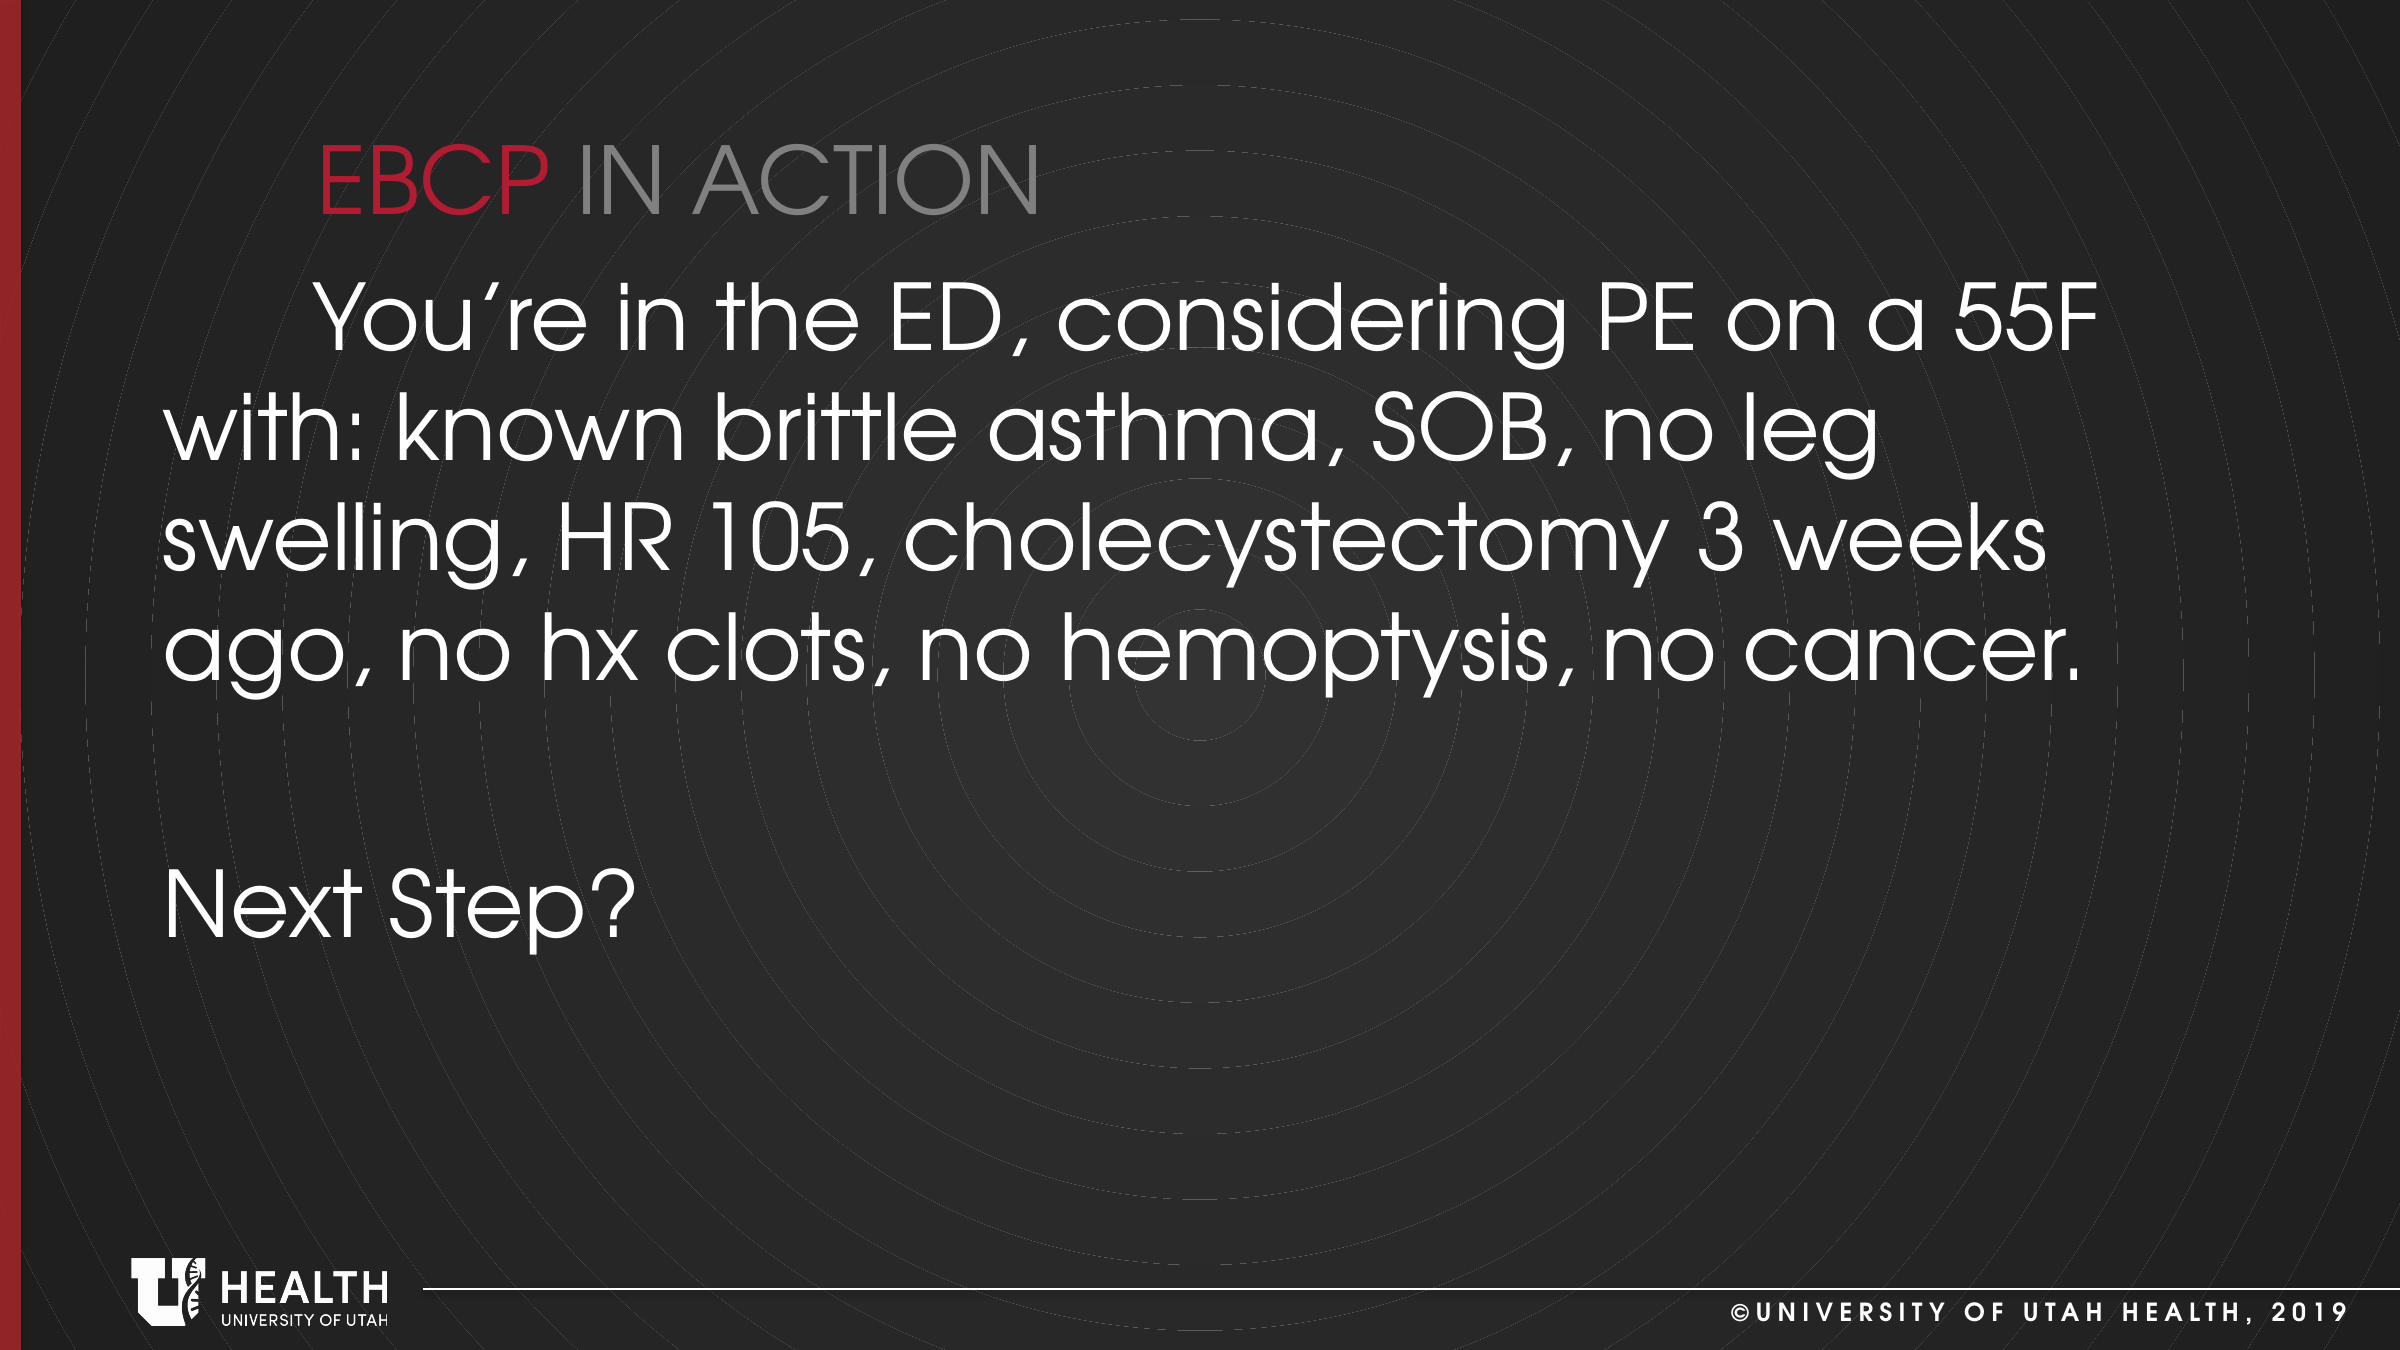

EBCP in action
	You’re in the ED, considering PE on a 55F with: known brittle asthma, SOB, no leg swelling, HR 105, cholecystectomy 3 weeks ago, no hx clots, no hemoptysis, no cancer.

Next Step?